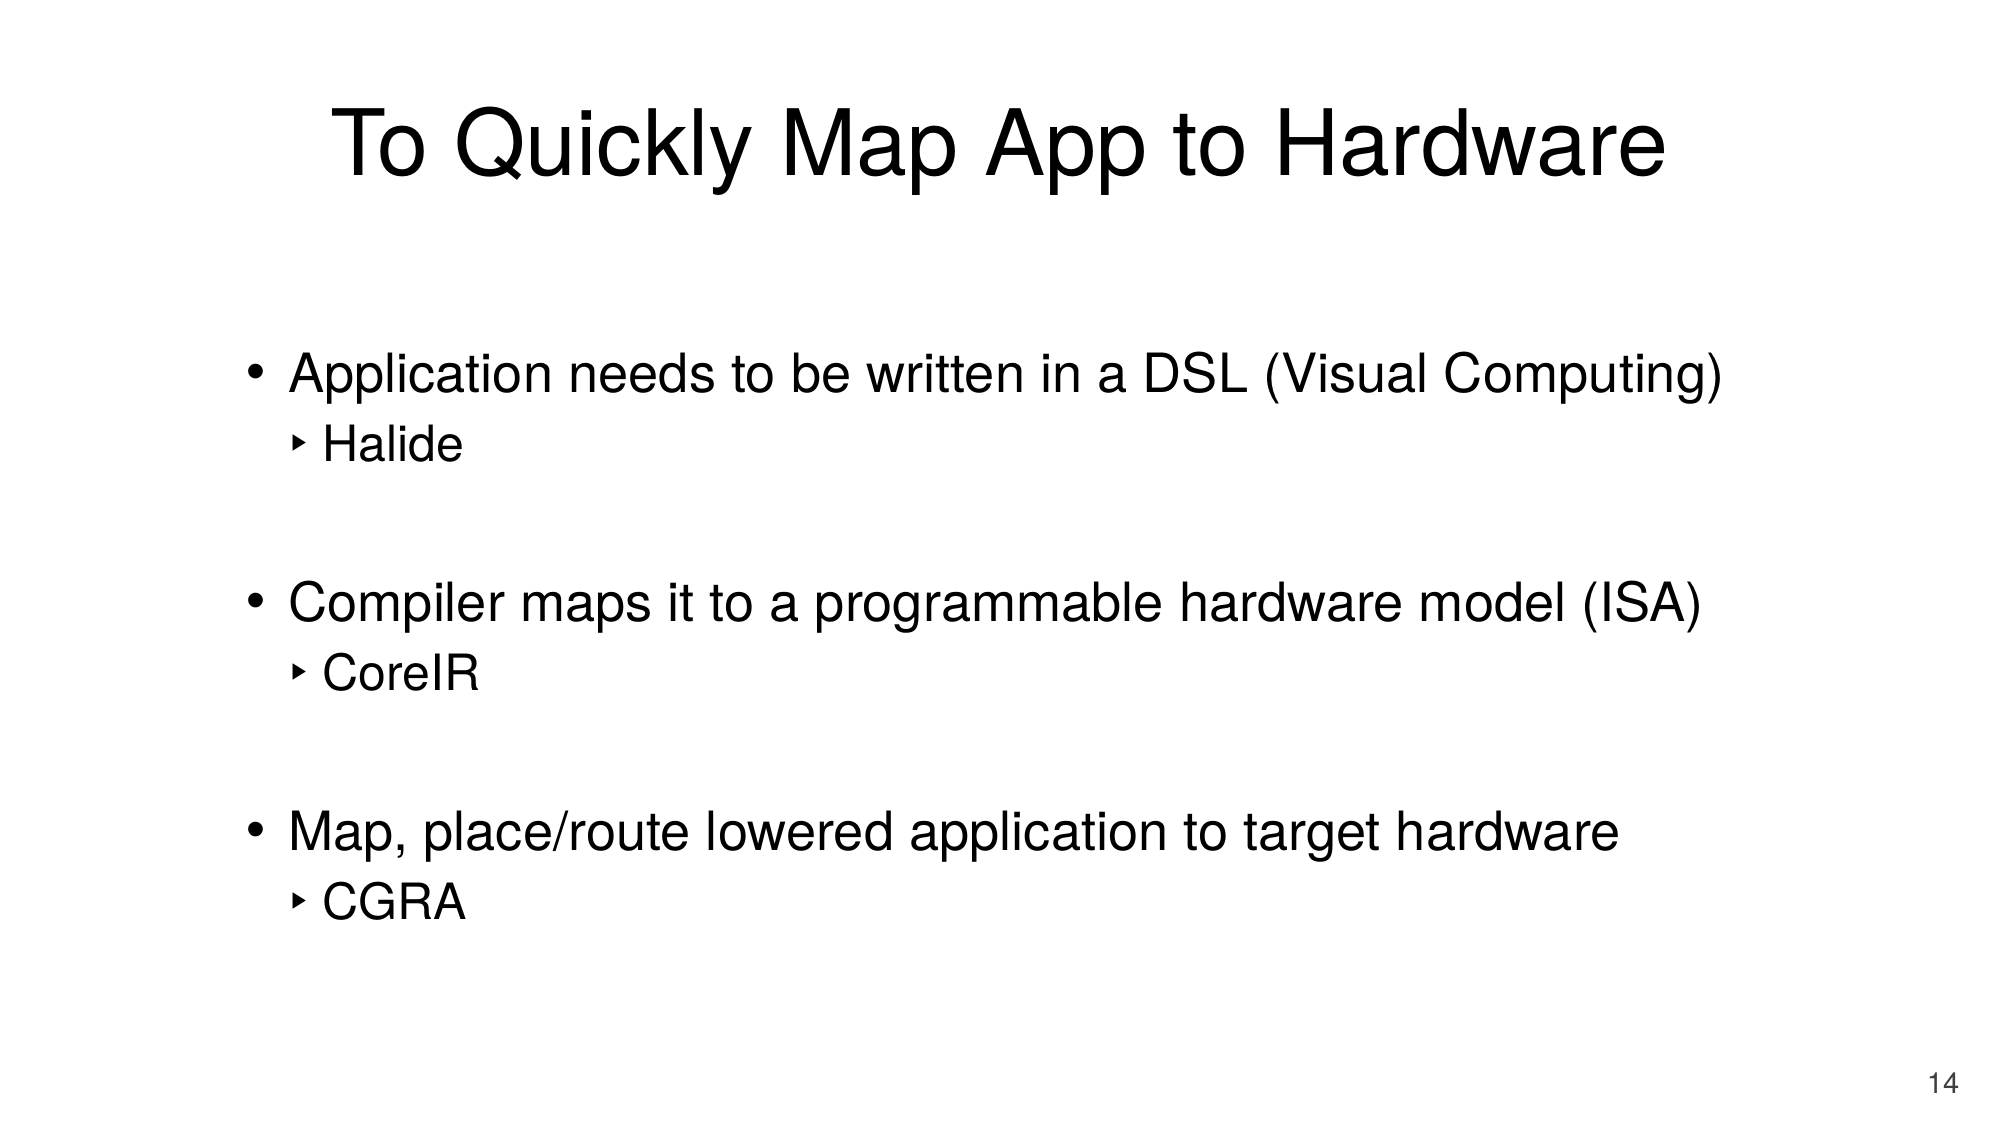

# To Quickly Map App to Hardware
Application needs to be written in a DSL (Visual Computing)
Halide

Compiler maps it to a programmable hardware model (ISA)
CoreIR

Map, place/route lowered application to target hardware
CGRA
14